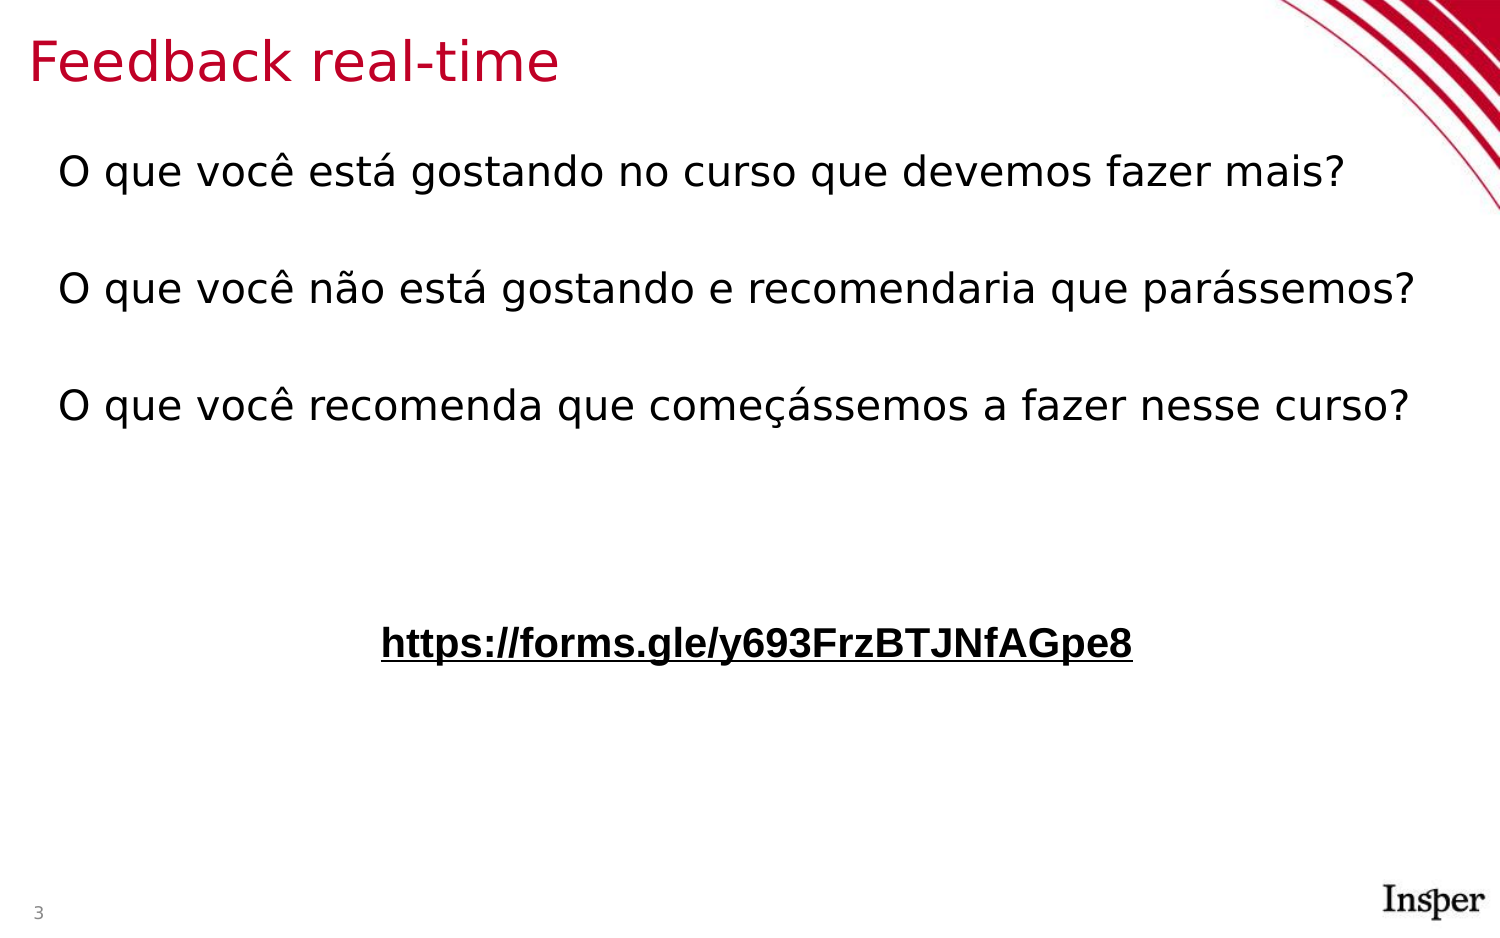

# Feedback real-time
O que você está gostando no curso que devemos fazer mais?

O que você não está gostando e recomendaria que parássemos?

O que você recomenda que começássemos a fazer nesse curso?
https://forms.gle/y693FrzBTJNfAGpe8
3